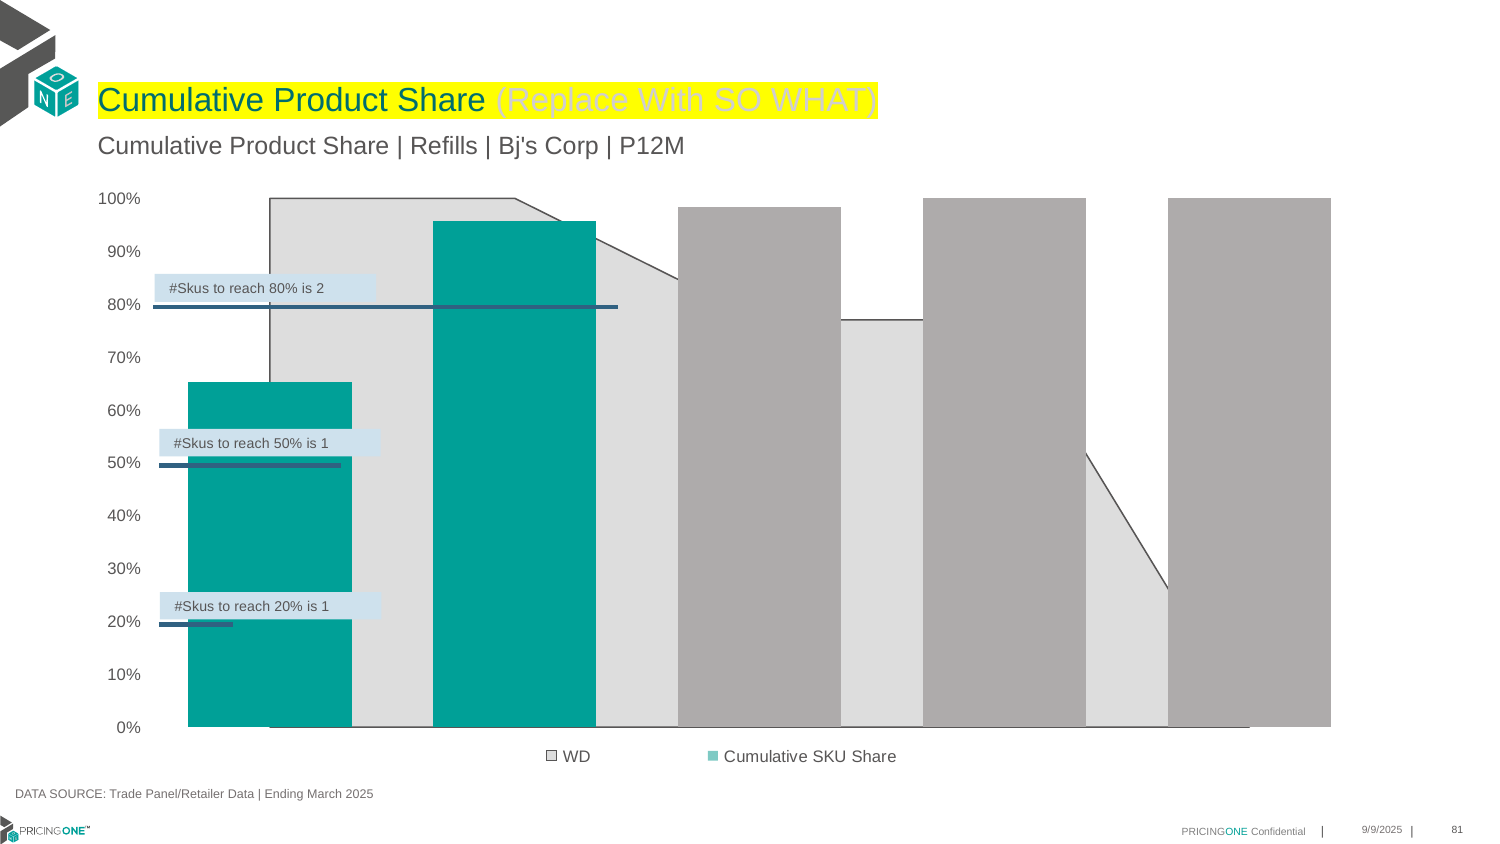

# Cumulative Product Share (Replace With SO WHAT)
Cumulative Product Share | Refills | Bj's Corp | P12M

### Chart

| Category | WD | Cumulative SKU Share |
|---|---|---|
| Gillette | 1.0 | 0.6521750726605191 |
| Gillette | 1.0 | 0.9562169901652289 |
| Gillette | 0.77 | 0.9827354849121436 |
| Gillette | 0.77 | 0.9999991376519926 |
| Gillette | 0.01 | 0.9999999999999999 |
#Skus to reach 80% is 2
#Skus to reach 50% is 1
#Skus to reach 20% is 1
DATA SOURCE: Trade Panel/Retailer Data | Ending March 2025

9/9/2025
81